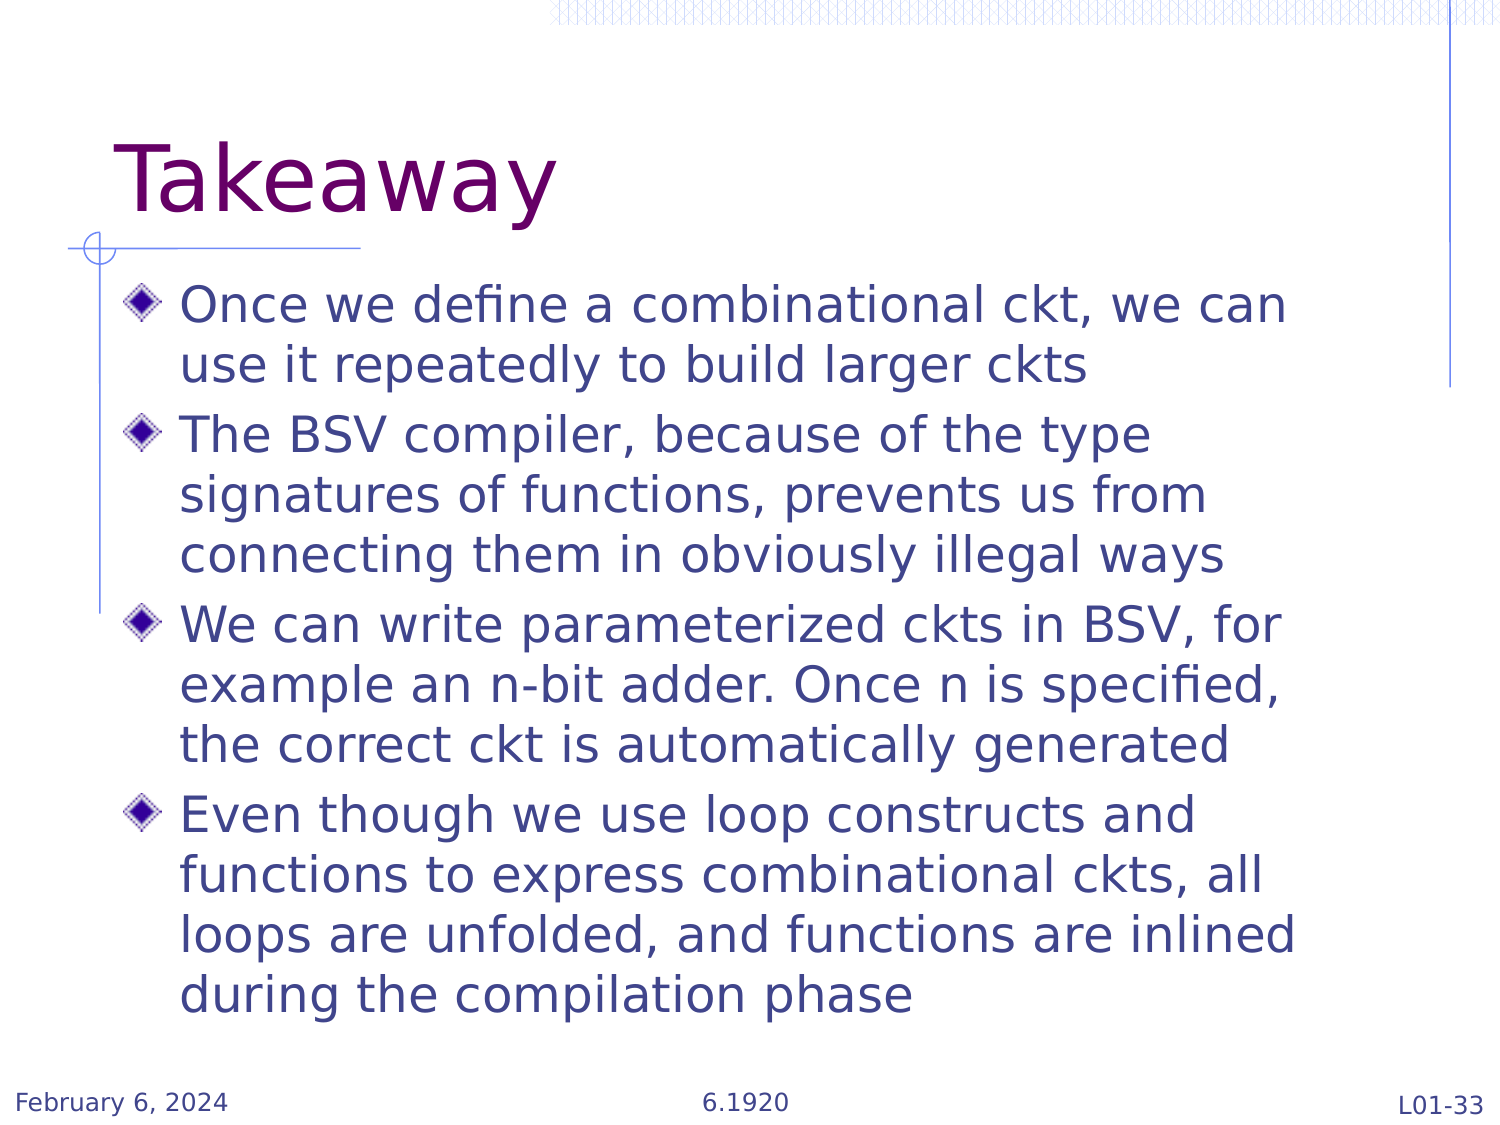

# Takeaway
Once we define a combinational ckt, we can use it repeatedly to build larger ckts
The BSV compiler, because of the type signatures of functions, prevents us from connecting them in obviously illegal ways
We can write parameterized ckts in BSV, for example an n-bit adder. Once n is specified, the correct ckt is automatically generated
Even though we use loop constructs and functions to express combinational ckts, all loops are unfolded, and functions are inlined during the compilation phase
February 6, 2024
6.1920
L01-33